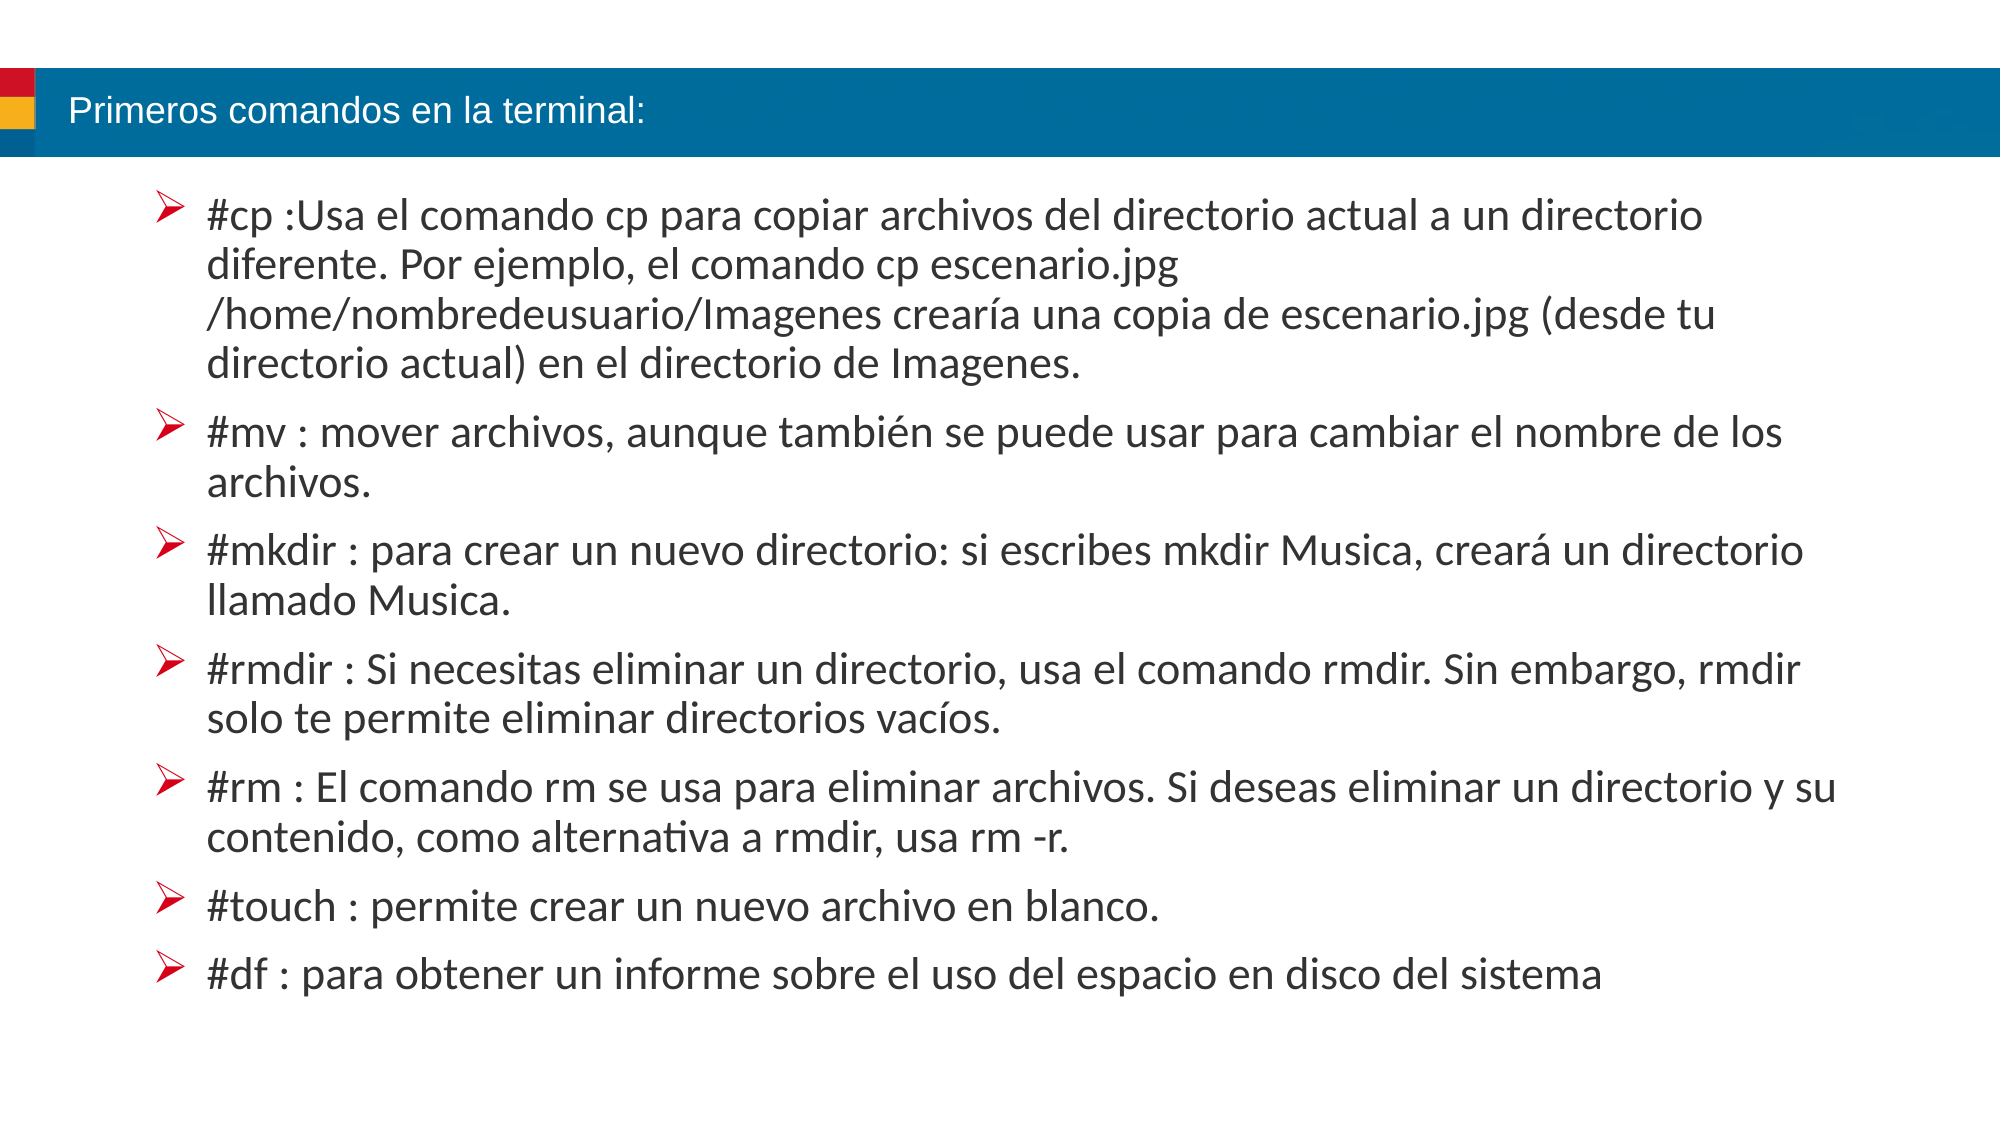

# Primeros comandos en la terminal:
#cp :Usa el comando cp para copiar archivos del directorio actual a un directorio diferente. Por ejemplo, el comando cp escenario.jpg /home/nombredeusuario/Imagenes crearía una copia de escenario.jpg (desde tu directorio actual) en el directorio de Imagenes.
#mv : mover archivos, aunque también se puede usar para cambiar el nombre de los archivos.
#mkdir : para crear un nuevo directorio: si escribes mkdir Musica, creará un directorio llamado Musica.
#rmdir : Si necesitas eliminar un directorio, usa el comando rmdir. Sin embargo, rmdir solo te permite eliminar directorios vacíos.
#rm : El comando rm se usa para eliminar archivos. Si deseas eliminar un directorio y su contenido, como alternativa a rmdir, usa rm -r.
#touch : permite crear un nuevo archivo en blanco.
#df : para obtener un informe sobre el uso del espacio en disco del sistema